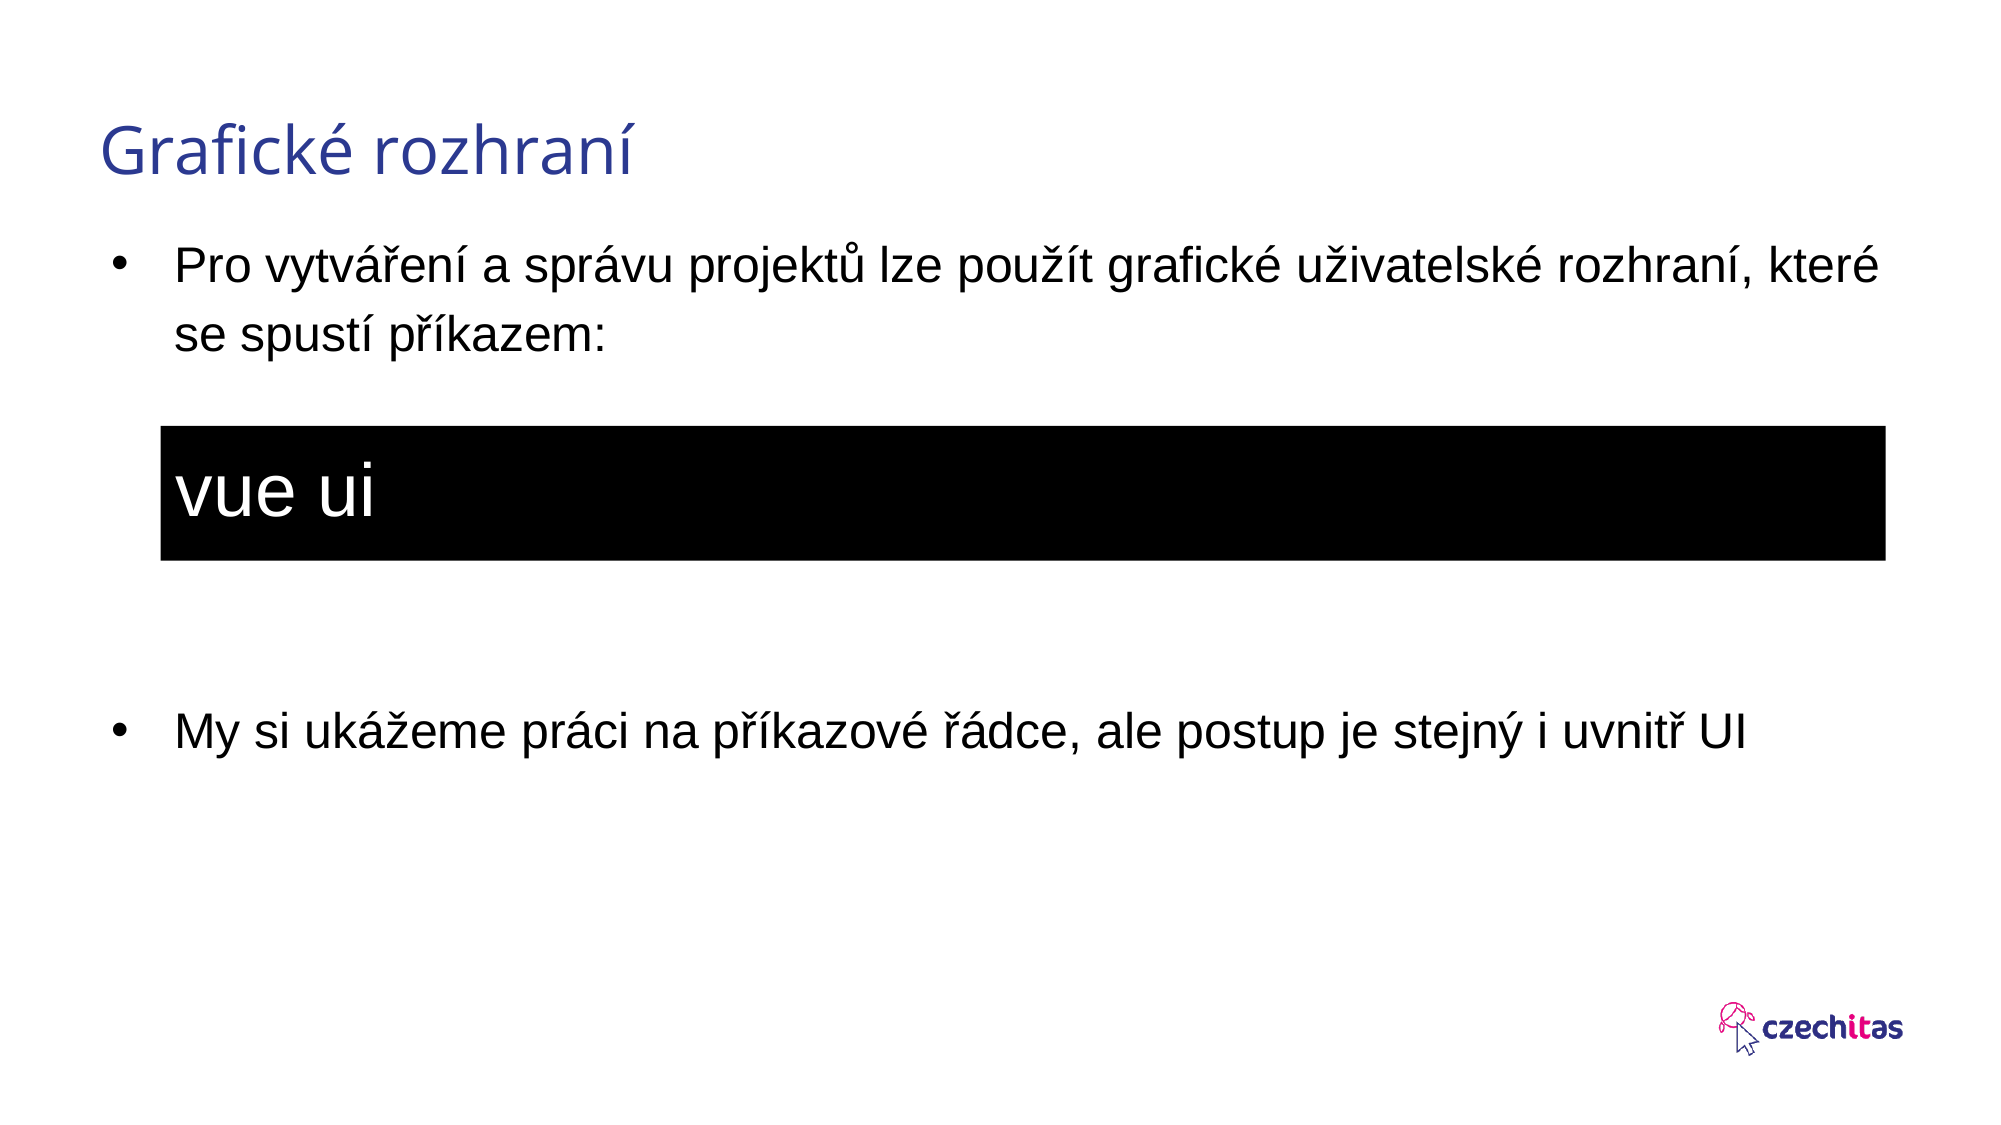

# Grafické rozhraní
Pro vytváření a správu projektů lze použít grafické uživatelské rozhraní, které se spustí příkazem:
vue ui
My si ukážeme práci na příkazové řádce, ale postup je stejný i uvnitř UI